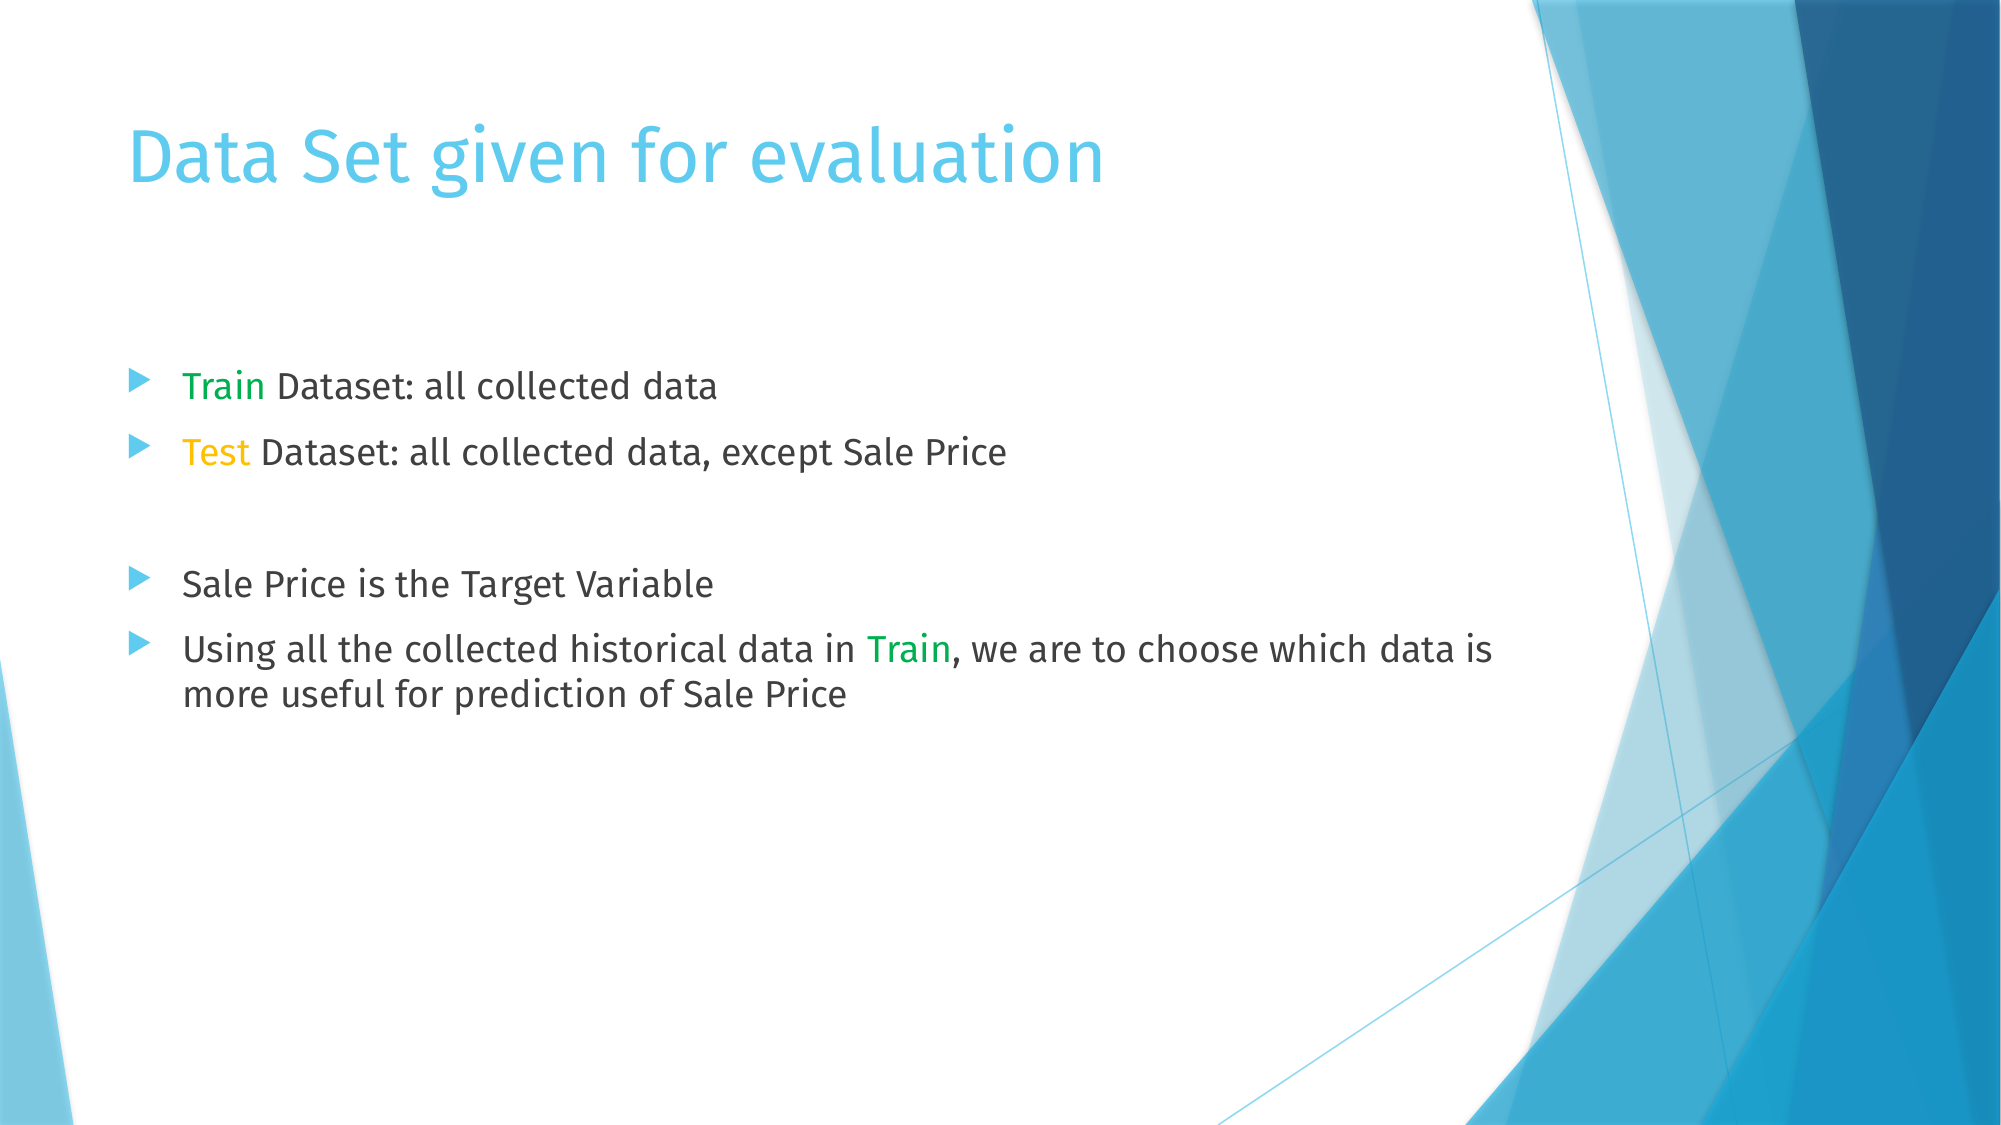

# Data Set given for evaluation
Train Dataset: all collected data
Test Dataset: all collected data, except Sale Price

Sale Price is the Target Variable
Using all the collected historical data in Train, we are to choose which data is more useful for prediction of Sale Price